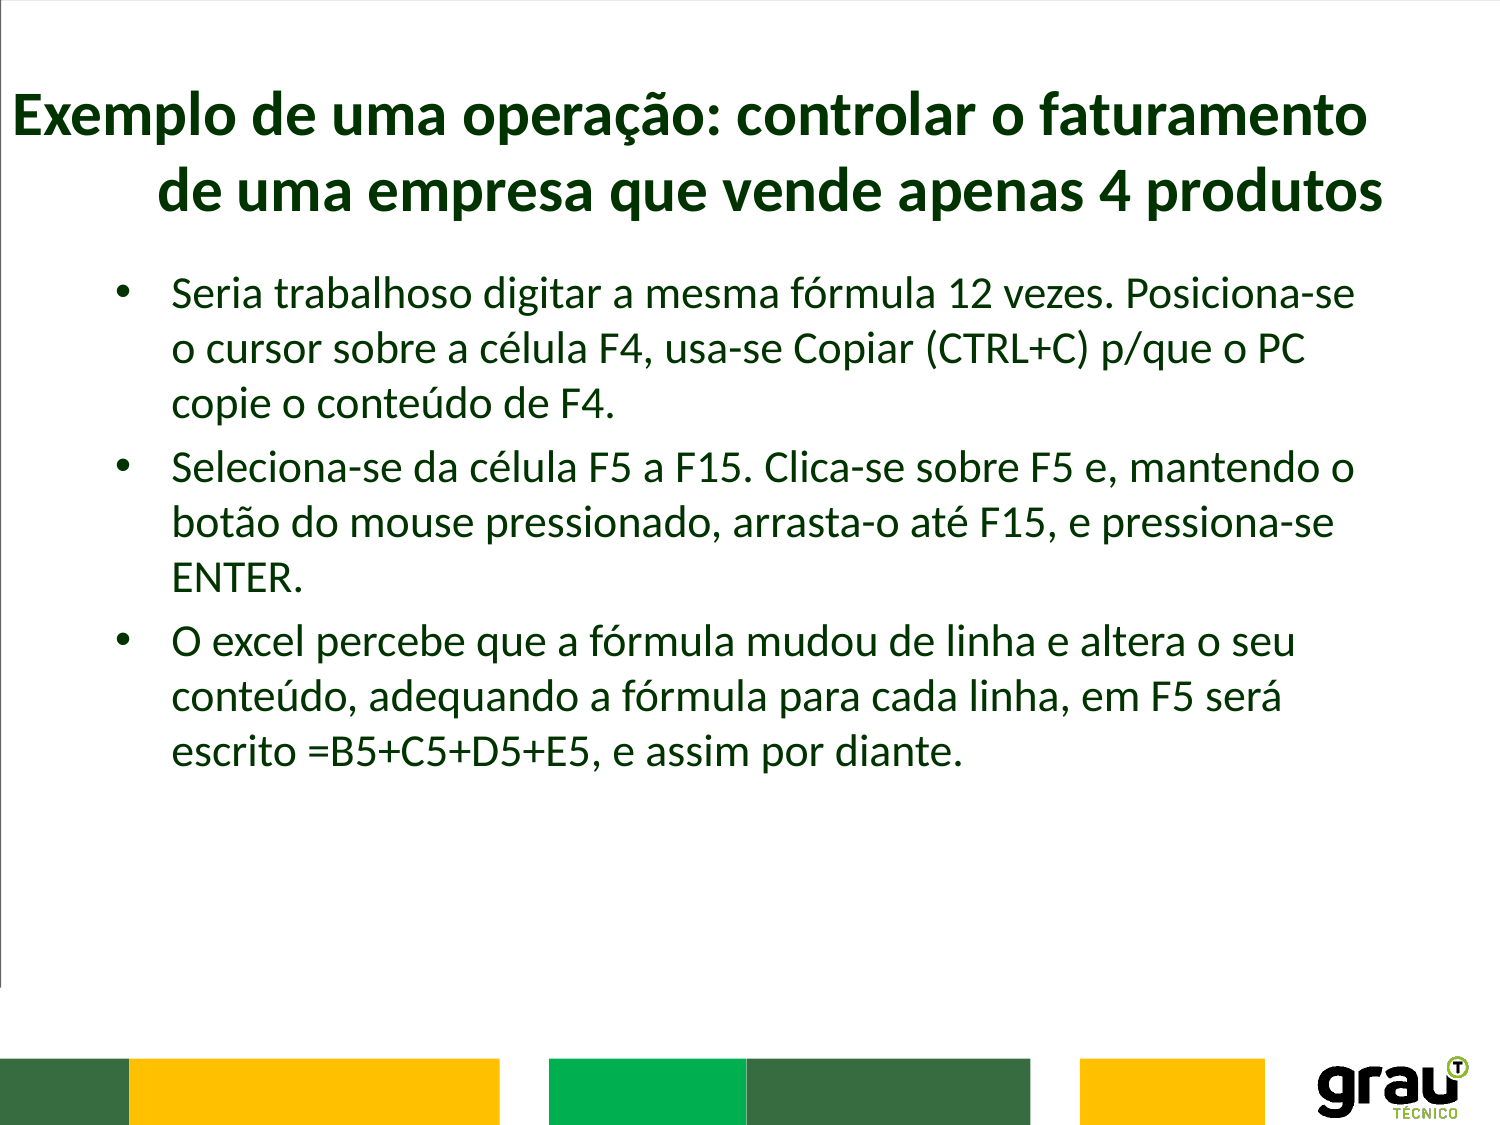

# Exemplo de uma operação: controlar o faturamento de uma empresa que vende apenas 4 produtos
Seria trabalhoso digitar a mesma fórmula 12 vezes. Posiciona-se o cursor sobre a célula F4, usa-se Copiar (CTRL+C) p/que o PC copie o conteúdo de F4.
Seleciona-se da célula F5 a F15. Clica-se sobre F5 e, mantendo o botão do mouse pressionado, arrasta-o até F15, e pressiona-se ENTER.
O excel percebe que a fórmula mudou de linha e altera o seu conteúdo, adequando a fórmula para cada linha, em F5 será escrito =B5+C5+D5+E5, e assim por diante.